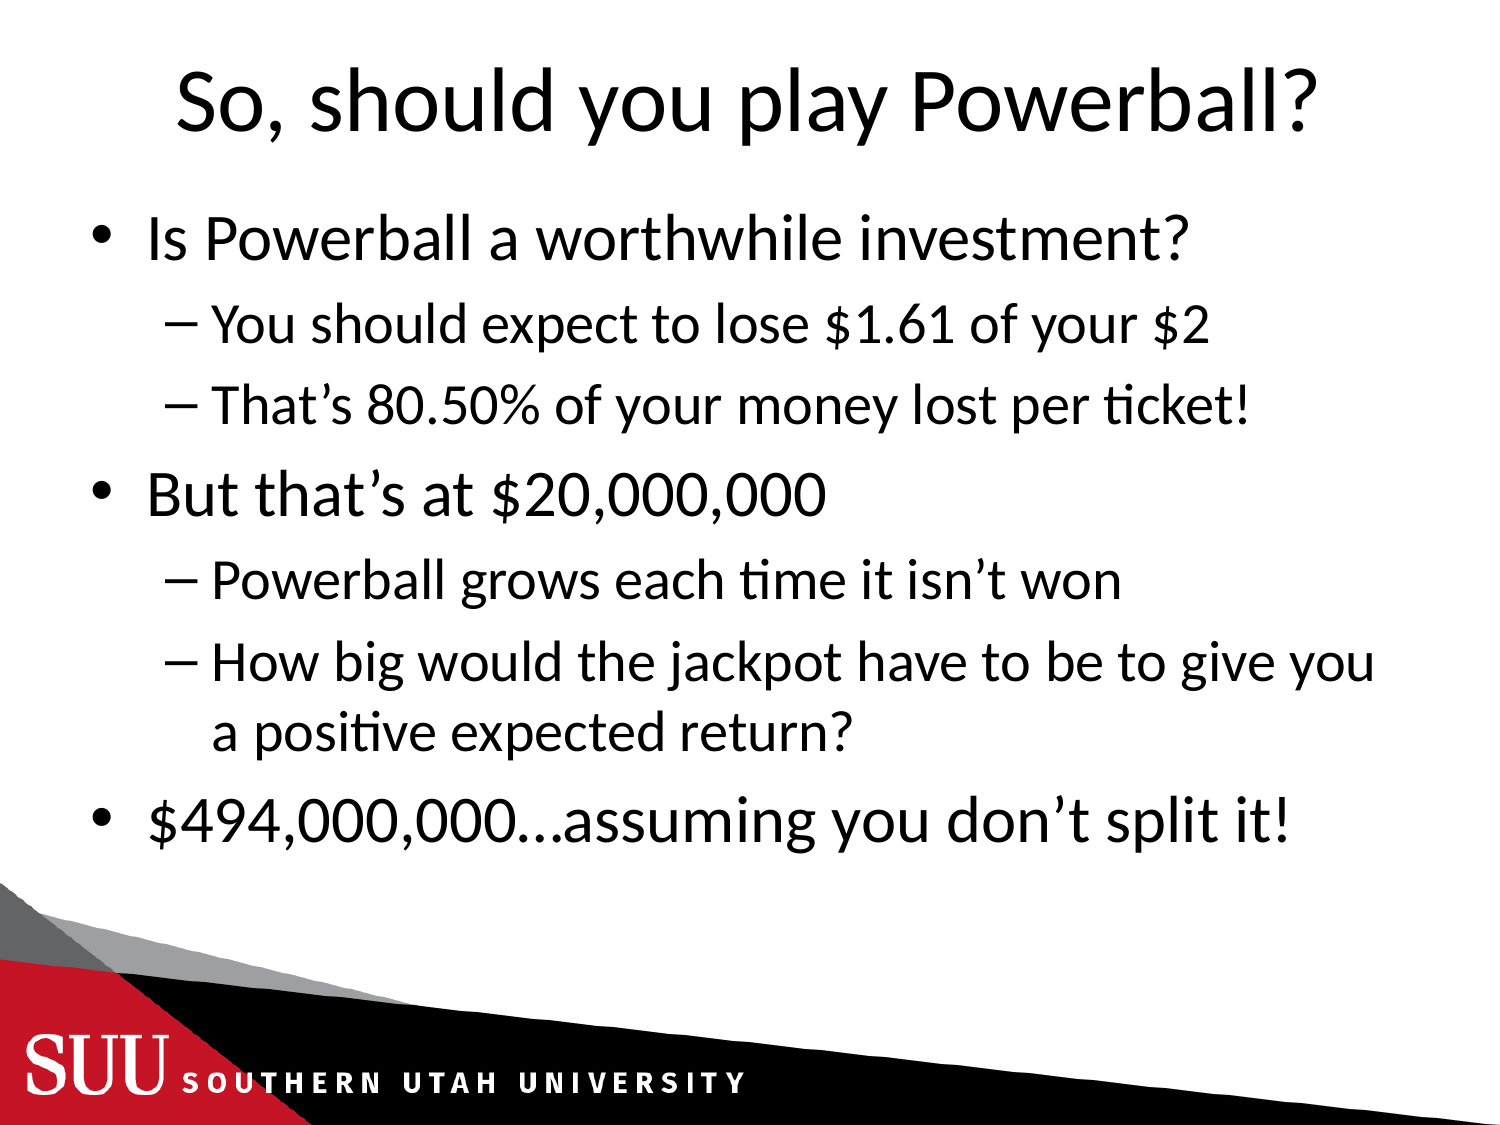

# So, should you play Powerball?
Is Powerball a worthwhile investment?
You should expect to lose $1.61 of your $2
That’s 80.50% of your money lost per ticket!
But that’s at $20,000,000
Powerball grows each time it isn’t won
How big would the jackpot have to be to give you a positive expected return?
$494,000,000…assuming you don’t split it!